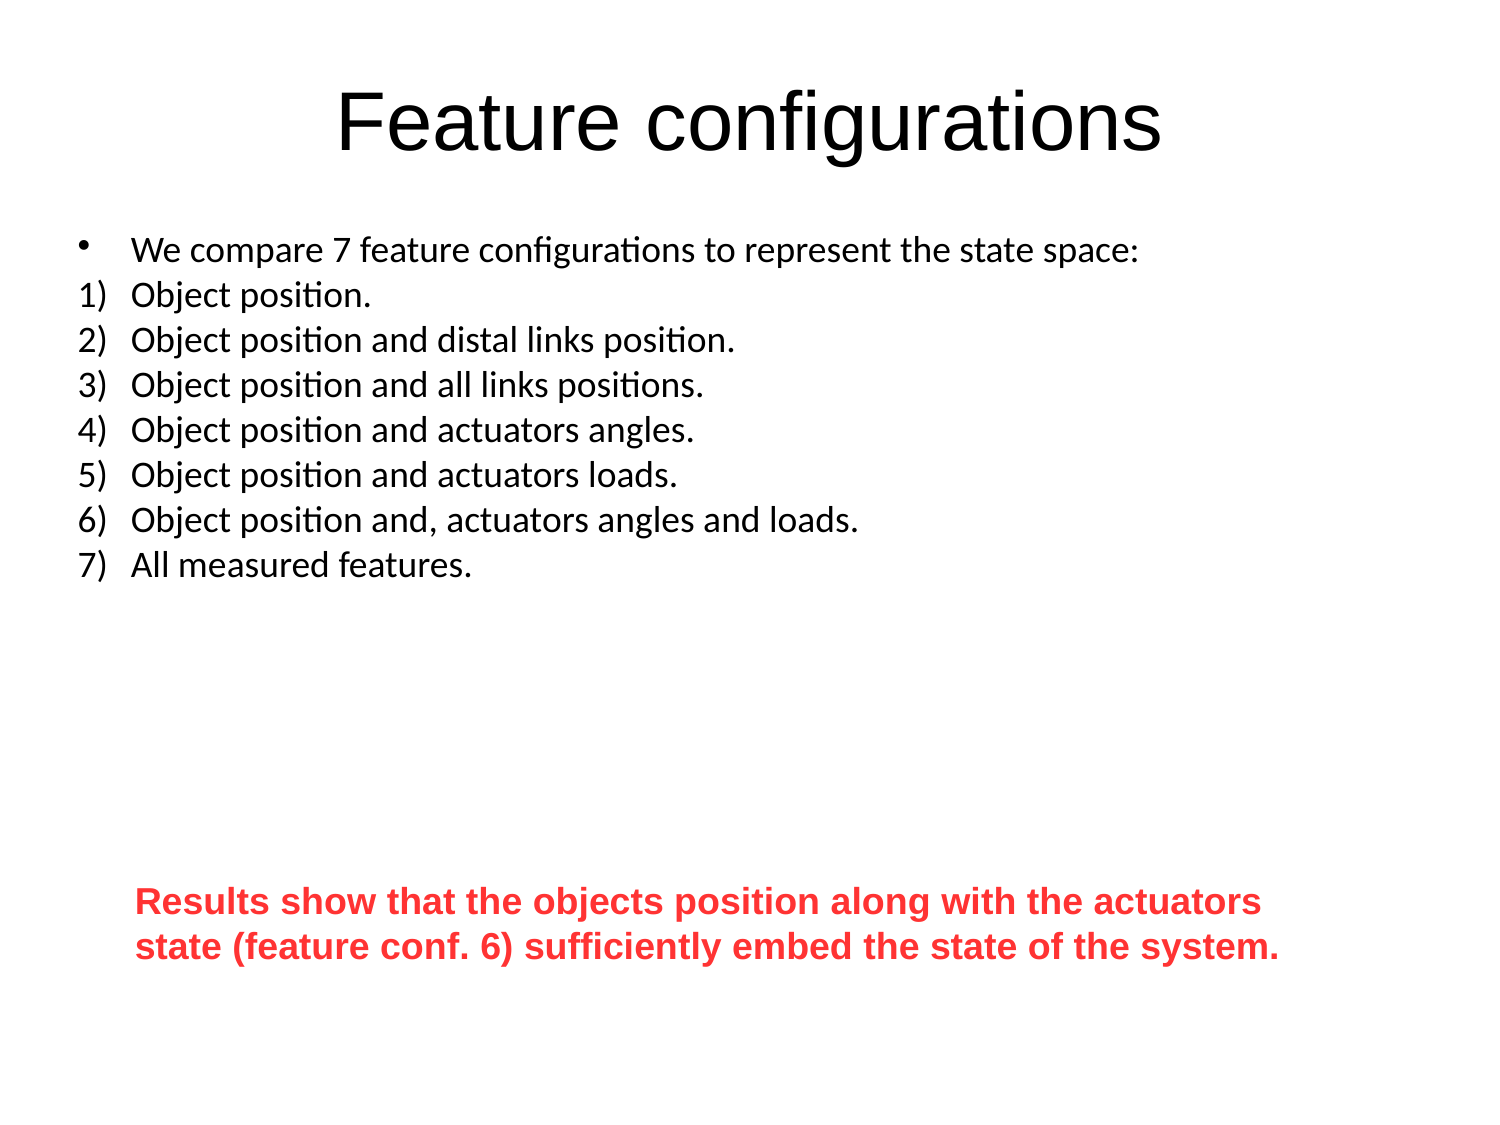

Feature configurations
We compare 7 feature configurations to represent the state space:
Object position.
Object position and distal links position.
Object position and all links positions.
Object position and actuators angles.
Object position and actuators loads.
Object position and, actuators angles and loads.
All measured features.
Results show that the objects position along with the actuators state (feature conf. 6) sufficiently embed the state of the system.